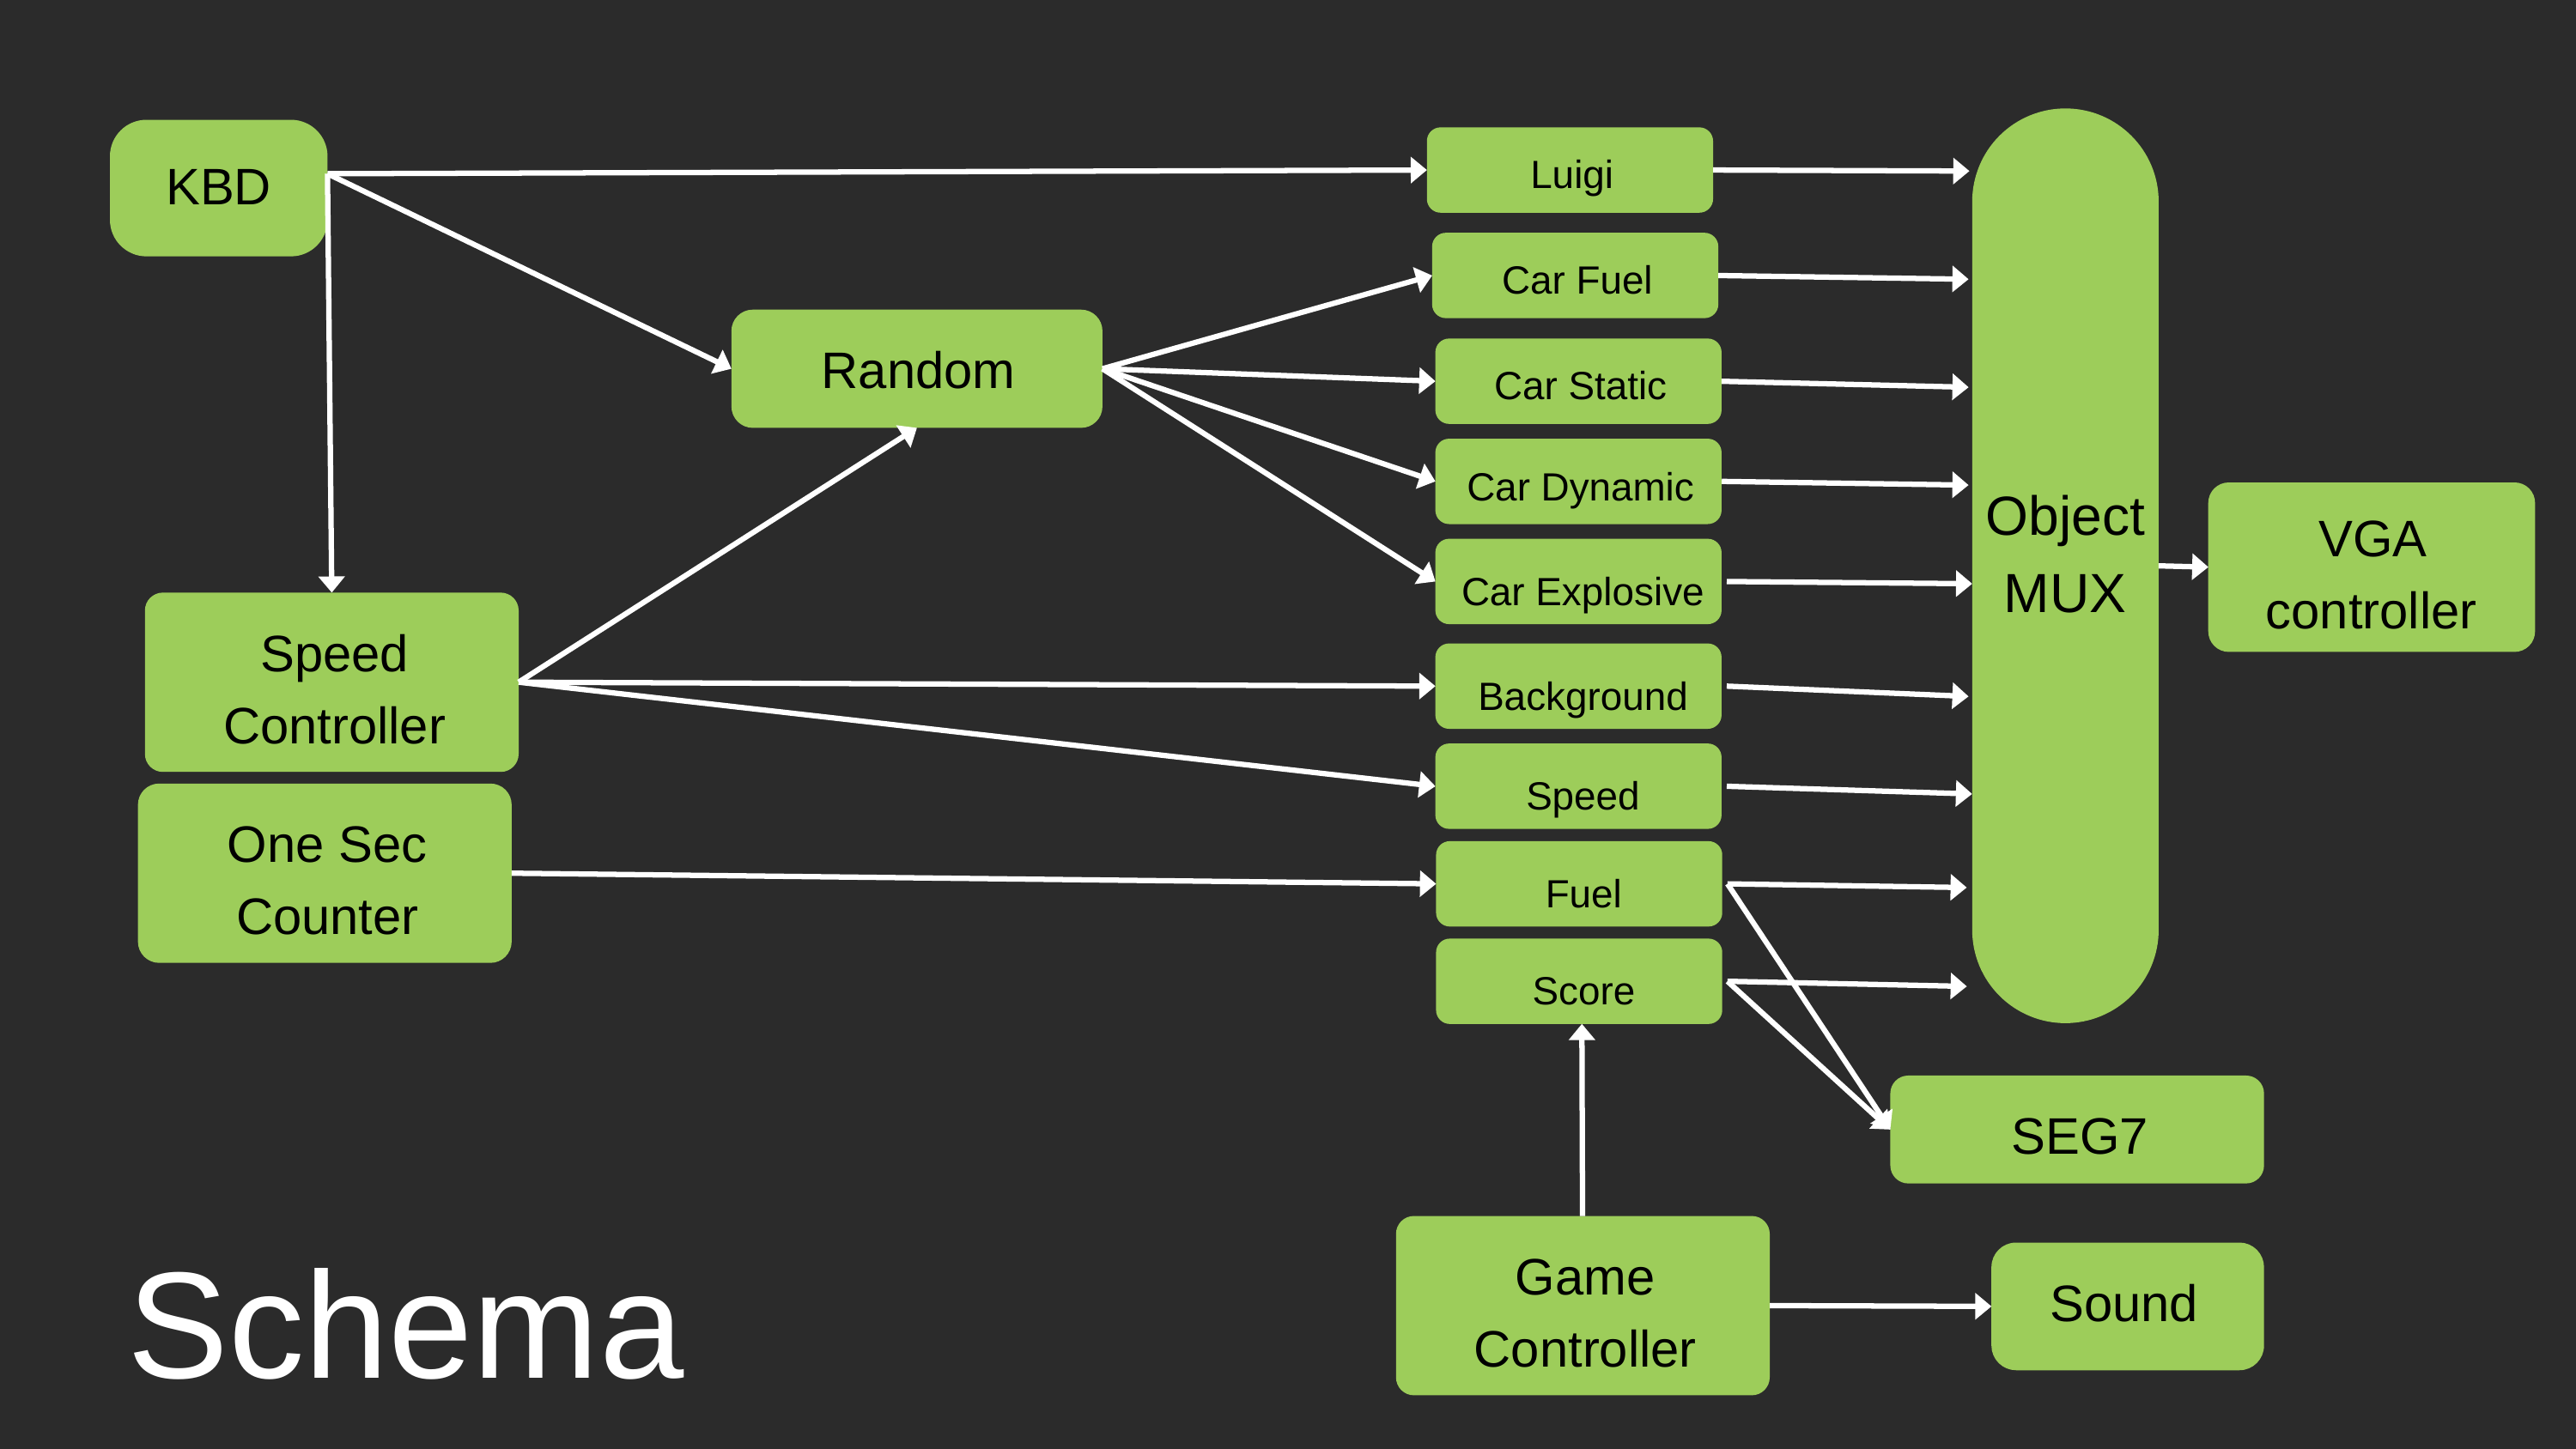

Object
MUX

Luigi
KBD

Car Fuel

Random

Car Static

Car Dynamic

VGA controller

Car Explosive

Speed Controller

Background

Speed

One Sec Counter

Fuel

Score

SEG7
Schema

Game Controller

Sound